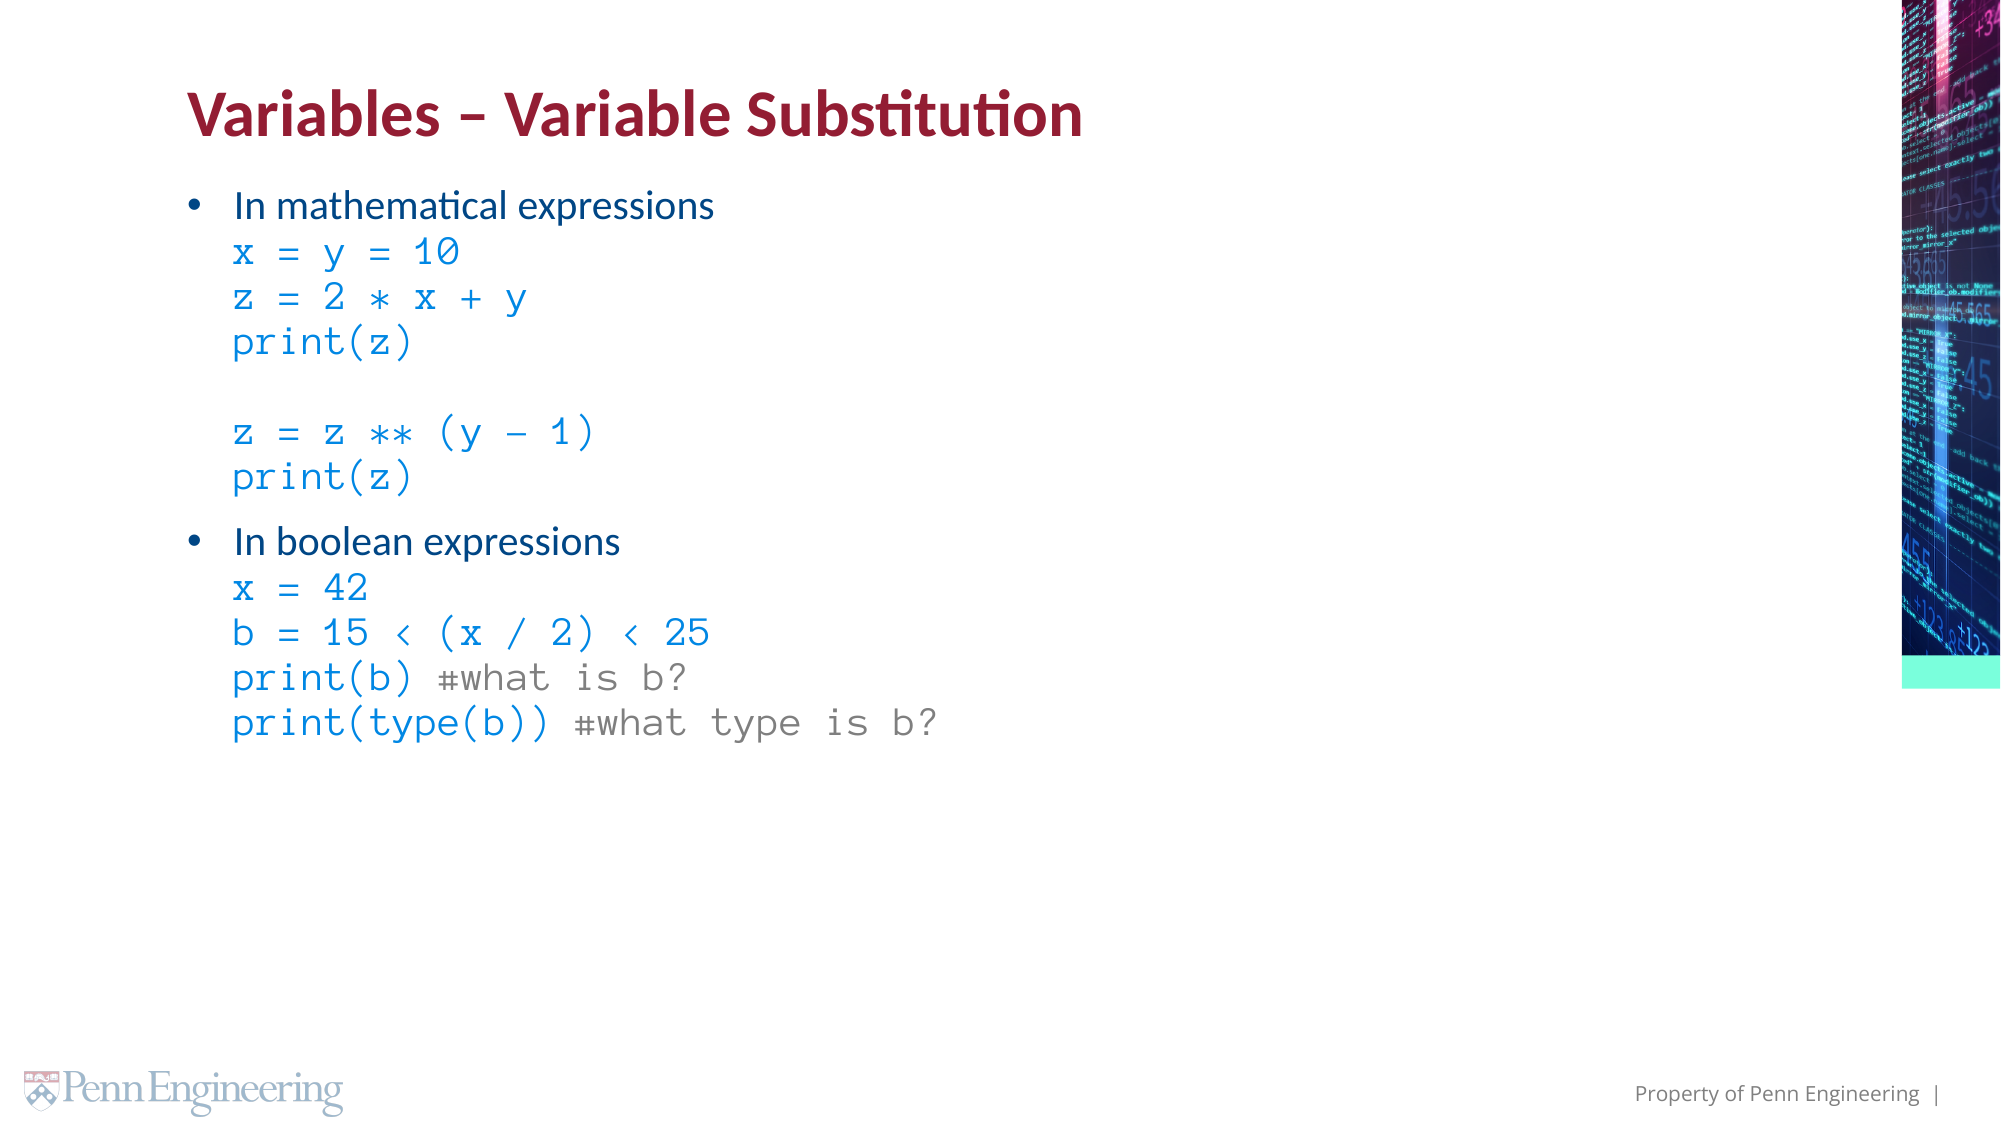

# Variables – Variable Substitution
In mathematical expressions
x = y = 10
z = 2 * x + y
print(z)
z = z ** (y – 1)
print(z)
In boolean expressions
x = 42
b = 15 < (x / 2) < 25
print(b) #what is b?
print(type(b)) #what type is b?